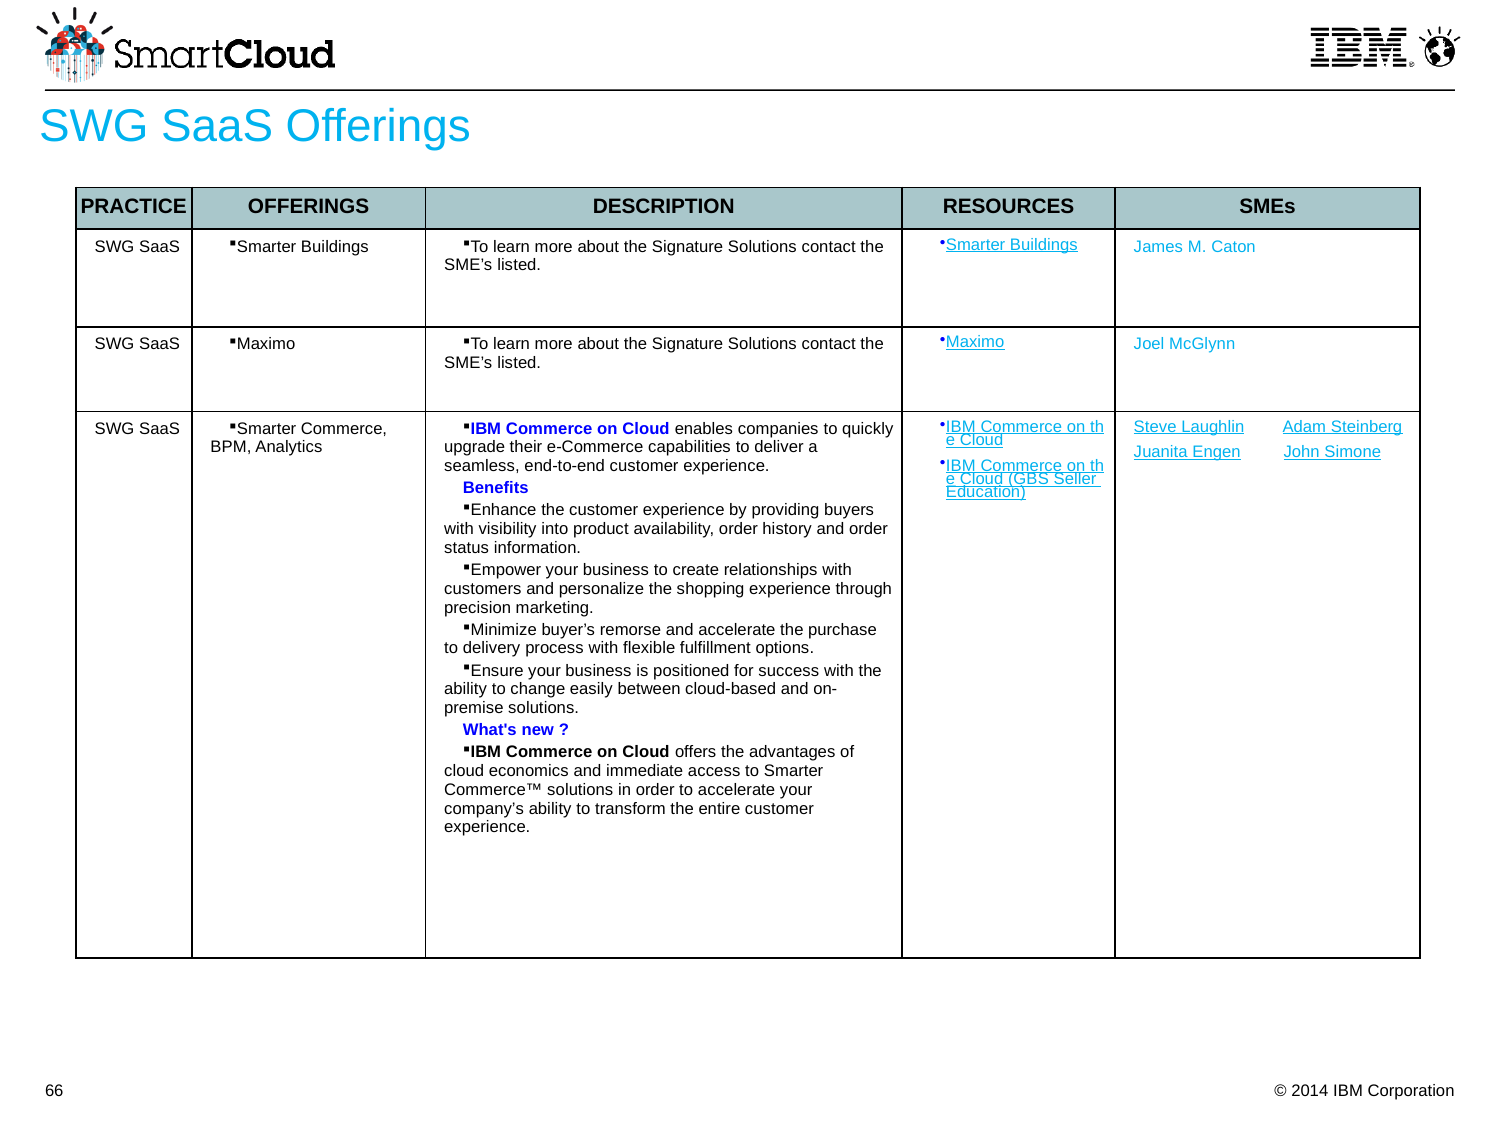

SWG SaaS Offerings
| PRACTICE | OFFERINGS | DESCRIPTION | RESOURCES | SMEs |
| --- | --- | --- | --- | --- |
| SWG SaaS | Smarter Buildings | To learn more about the Signature Solutions contact the SME’s listed. | Smarter Buildings | James M. Caton |
| SWG SaaS | Maximo | To learn more about the Signature Solutions contact the SME’s listed. | Maximo | Joel McGlynn |
| SWG SaaS | Smarter Commerce, BPM, Analytics | IBM Commerce on Cloud enables companies to quickly upgrade their e-Commerce capabilities to deliver a seamless, end-to-end customer experience. Benefits Enhance the customer experience by providing buyers with visibility into product availability, order history and order status information. Empower your business to create relationships with customers and personalize the shopping experience through precision marketing. Minimize buyer’s remorse and accelerate the purchase to delivery process with flexible fulfillment options. Ensure your business is positioned for success with the ability to change easily between cloud-based and on-premise solutions. What's new ? IBM Commerce on Cloud offers the advantages of cloud economics and immediate access to Smarter Commerce™ solutions in order to accelerate your company’s ability to transform the entire customer experience. | IBM Commerce on the Cloud IBM Commerce on the Cloud (GBS Seller Education) | Steve Laughlin Adam Steinberg Juanita Engen John Simone |
66